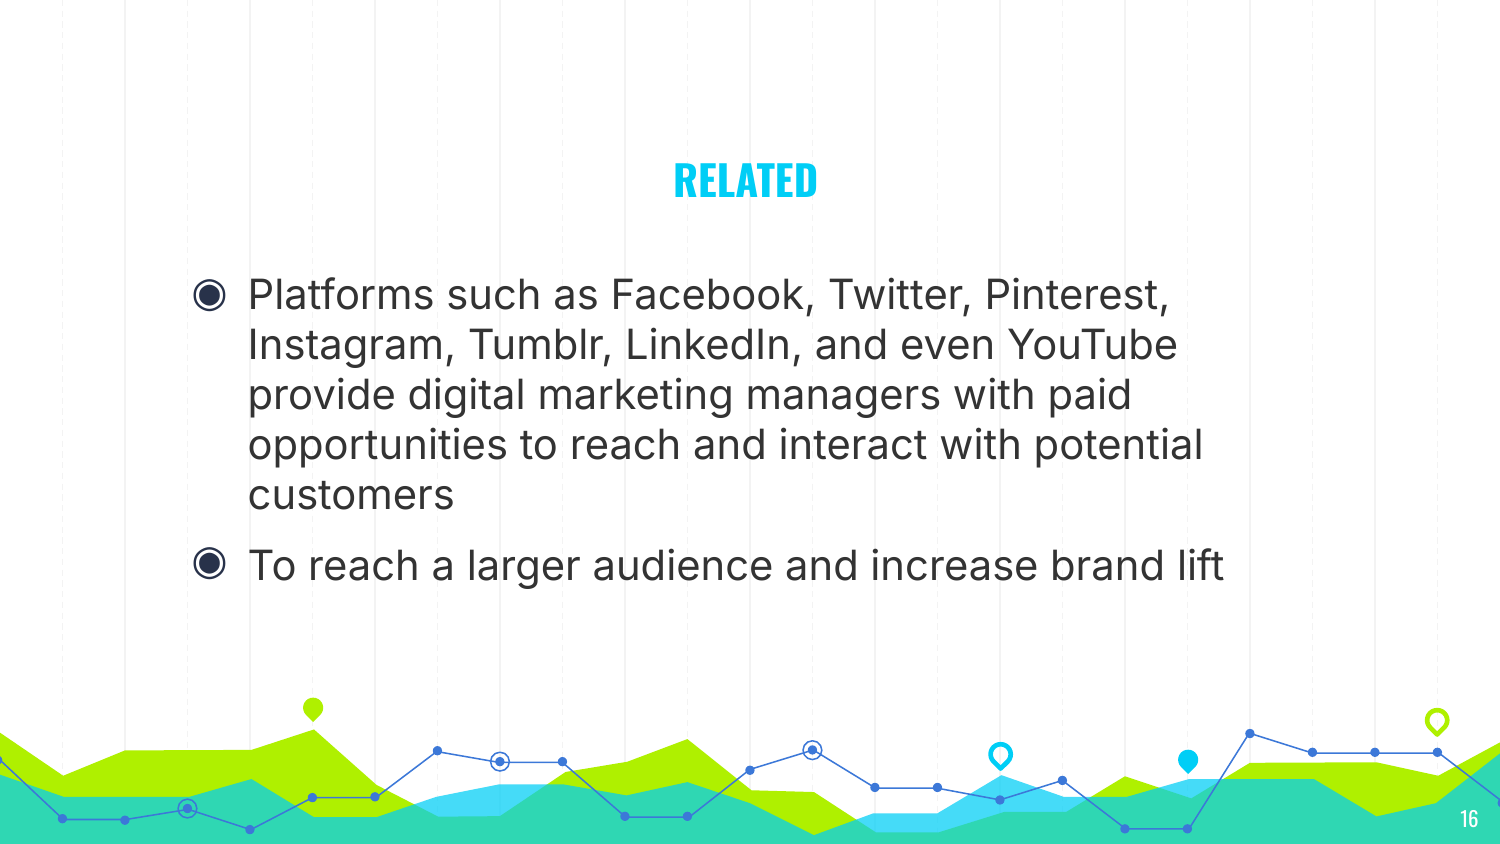

# RELATED
Platforms such as Facebook, Twitter, Pinterest, Instagram, Tumblr, LinkedIn, and even YouTube provide digital marketing managers with paid opportunities to reach and interact with potential customers
To reach a larger audience and increase brand lift
16